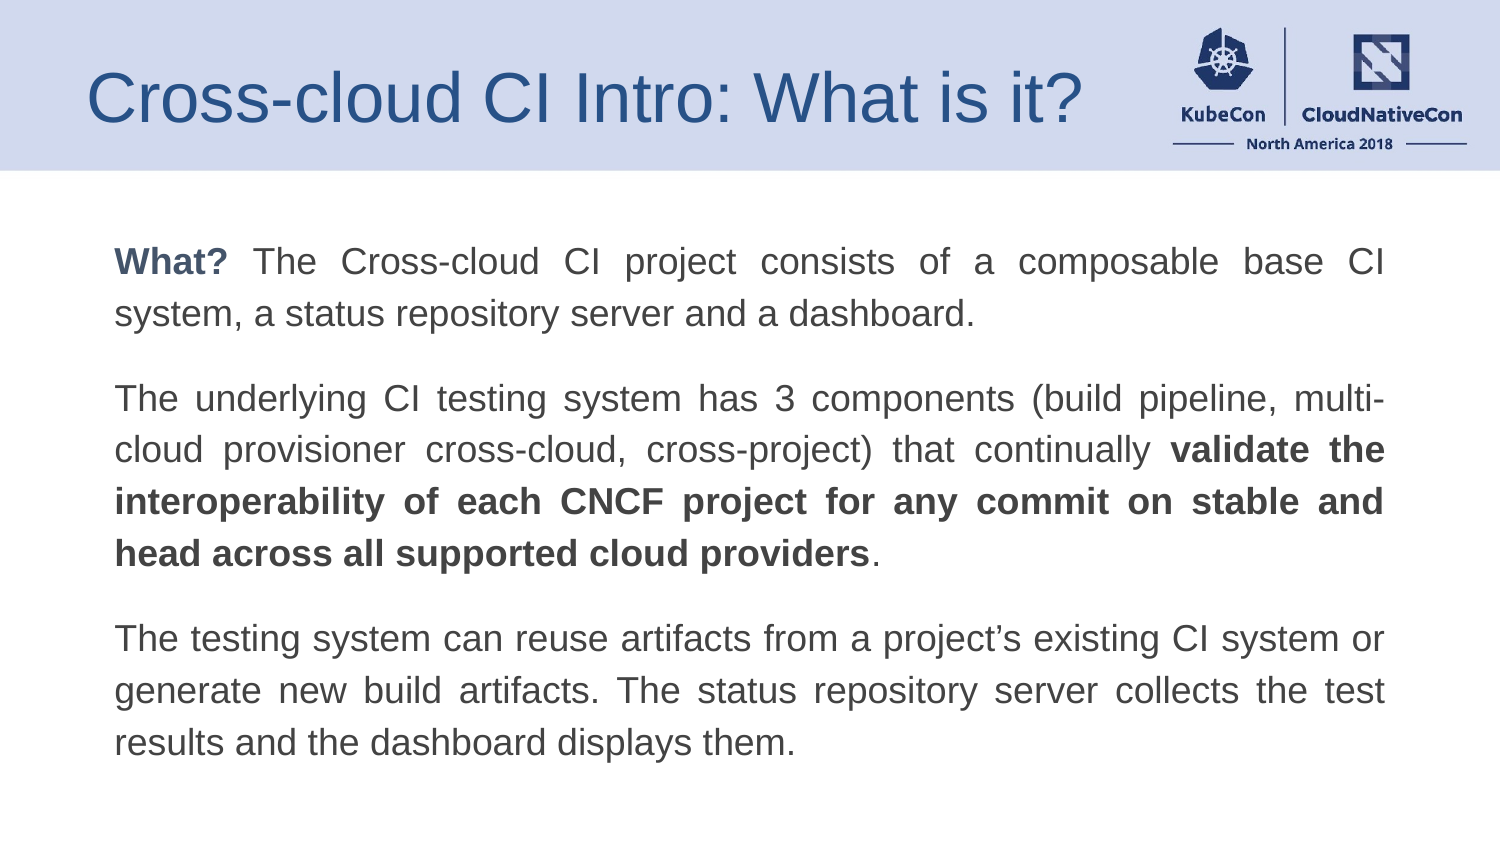

# Cross-cloud CI Intro: What is it?
What? The Cross-cloud CI project consists of a composable base CI system, a status repository server and a dashboard.
The underlying CI testing system has 3 components (build pipeline, multi-cloud provisioner cross-cloud, cross-project) that continually validate the interoperability of each CNCF project for any commit on stable and head across all supported cloud providers.
The testing system can reuse artifacts from a project’s existing CI system or generate new build artifacts. The status repository server collects the test results and the dashboard displays them.